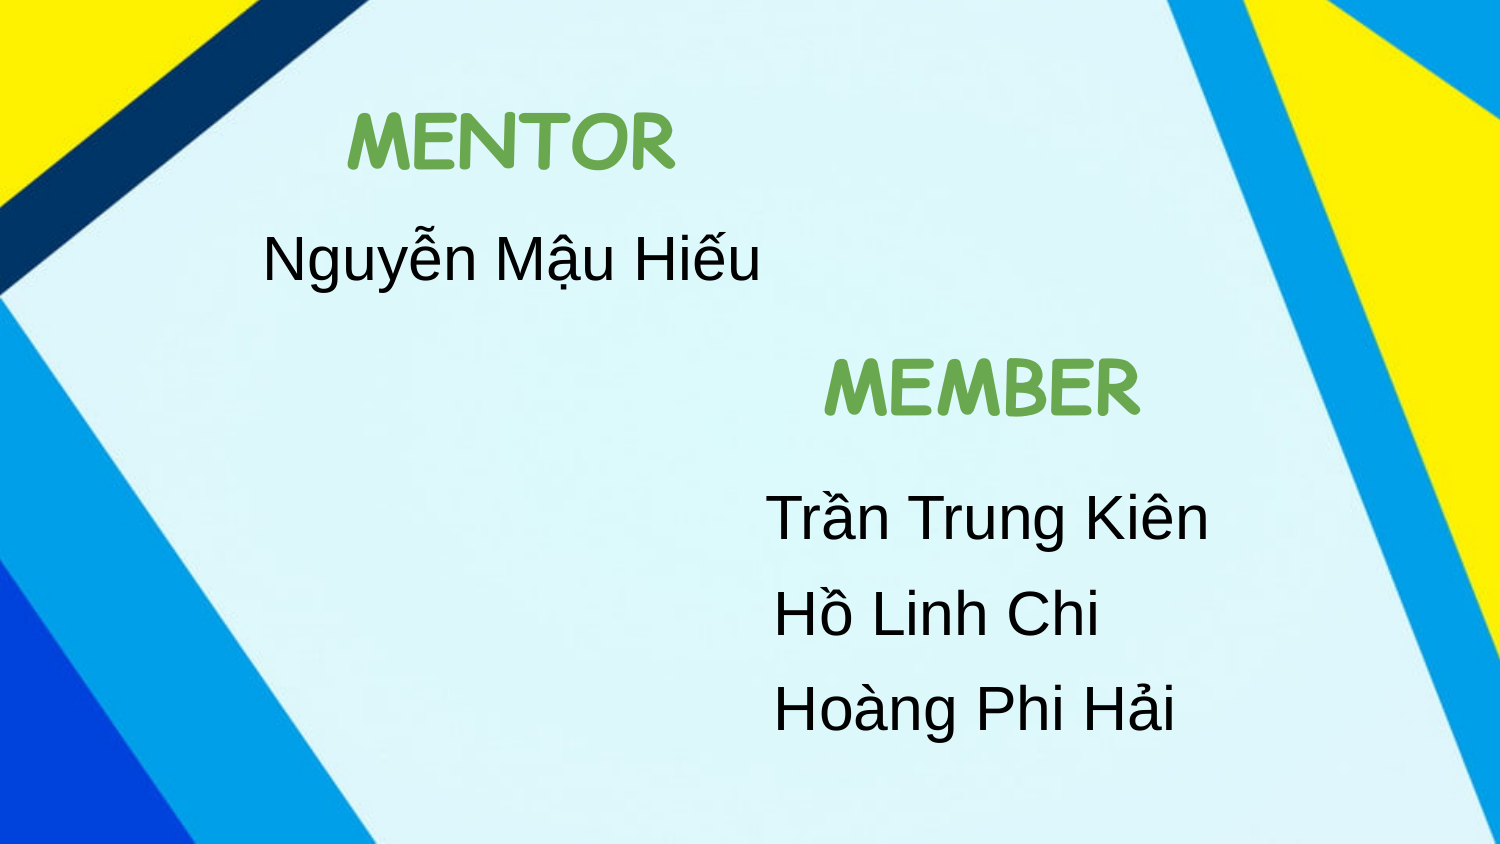

MENTOR

Nguyễn Mậu Hiếu
MEMBER

Trần Trung Kiên
Hồ Linh Chi
Hoàng Phi Hải